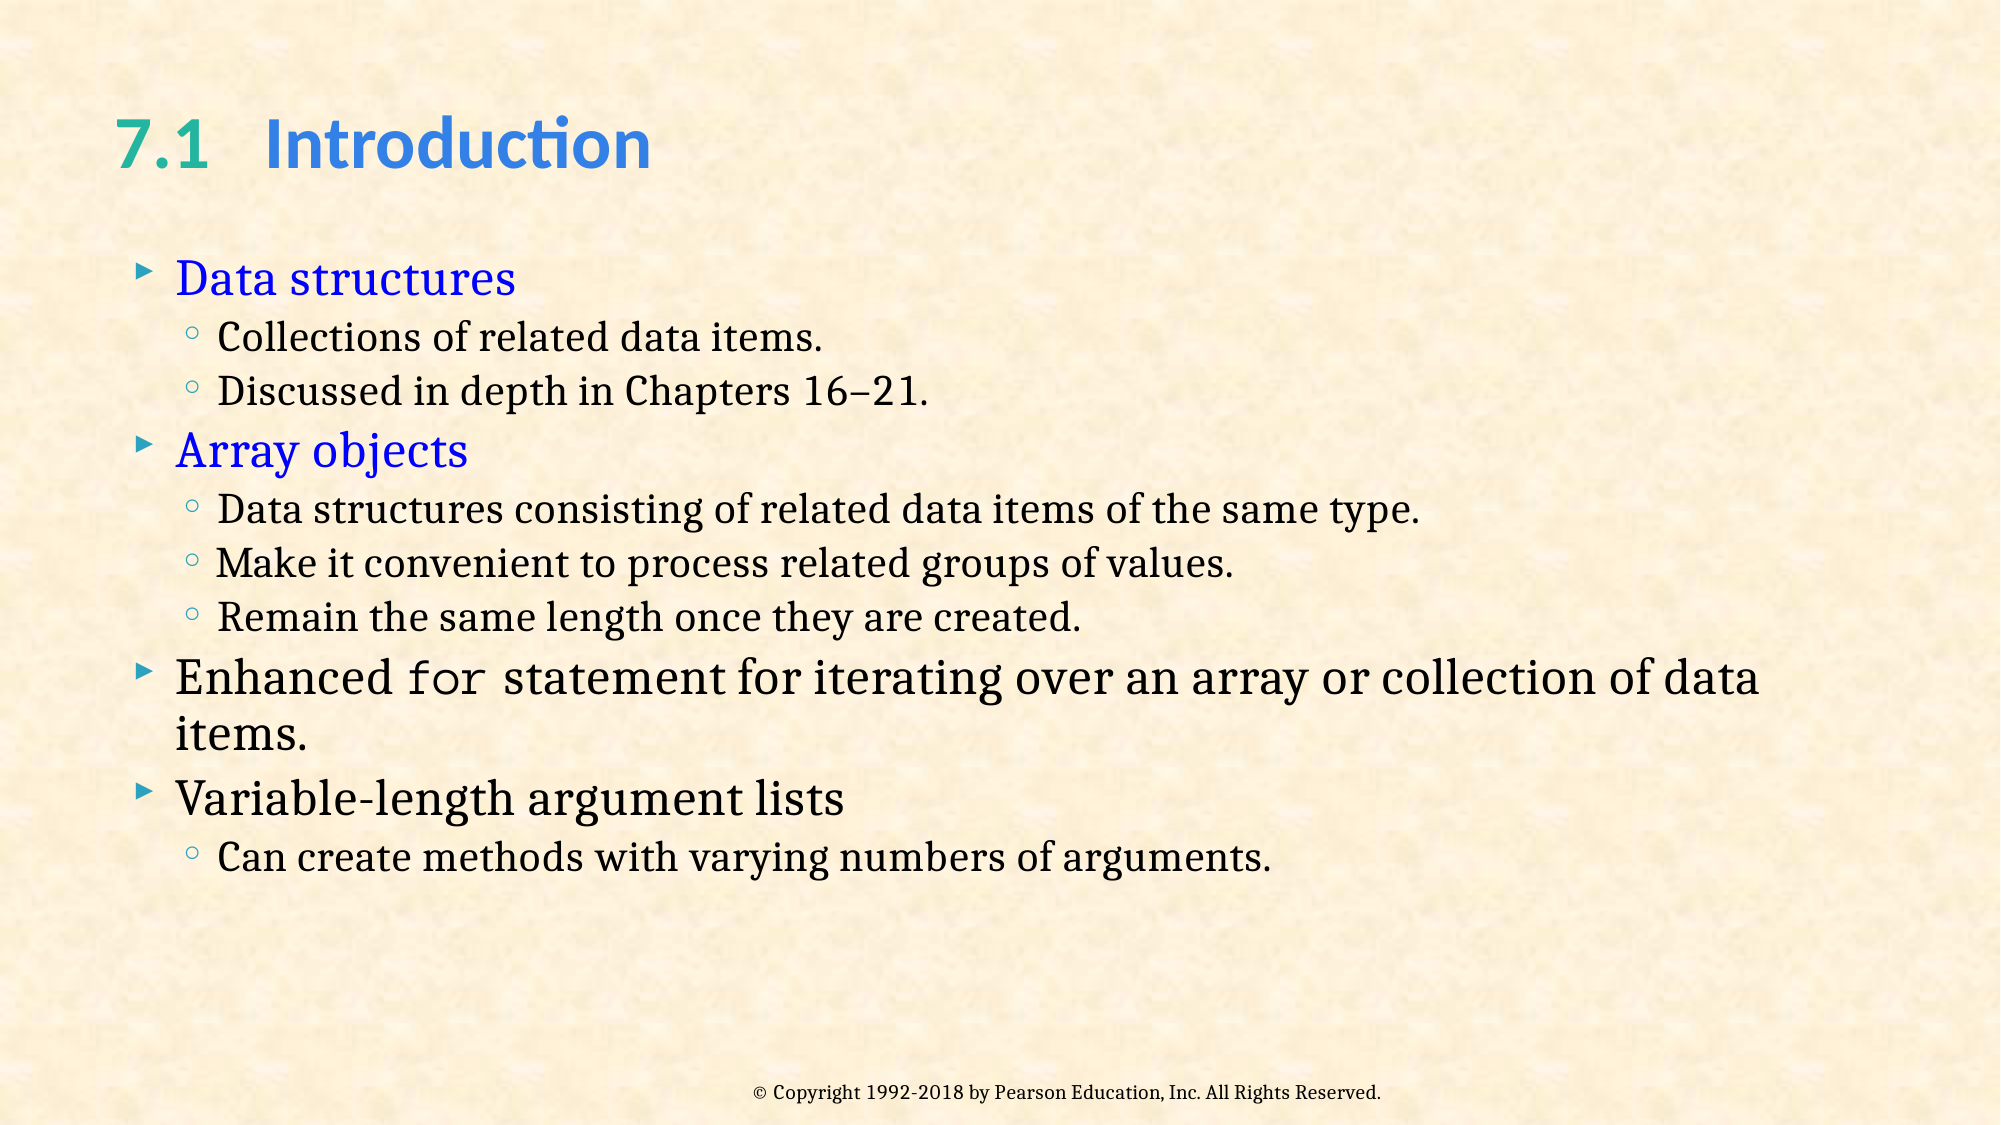

# 7.1  	Introduction
Data structures
Collections of related data items.
Discussed in depth in Chapters 16–21.
Array objects
Data structures consisting of related data items of the same type.
Make it convenient to process related groups of values.
Remain the same length once they are created.
Enhanced for statement for iterating over an array or collection of data items.
Variable-length argument lists
Can create methods with varying numbers of arguments.
© Copyright 1992-2018 by Pearson Education, Inc. All Rights Reserved.